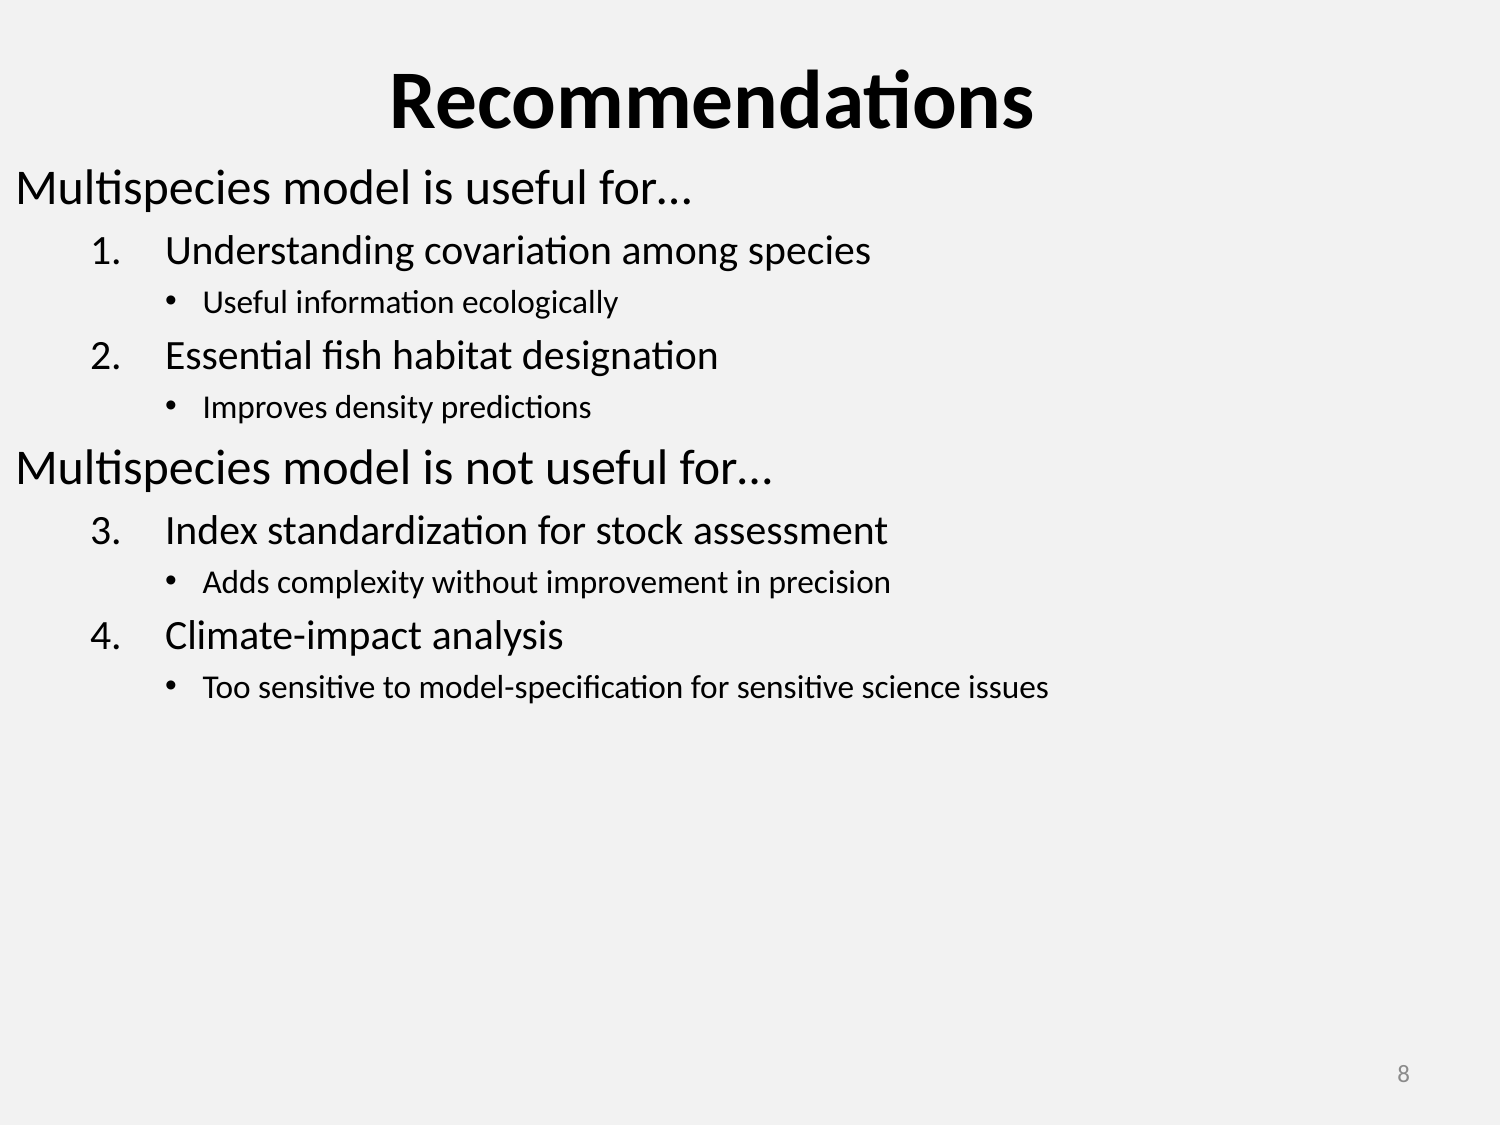

Recommendations
Multispecies model is useful for…
Understanding covariation among species
Useful information ecologically
Essential fish habitat designation
Improves density predictions
Multispecies model is not useful for…
Index standardization for stock assessment
Adds complexity without improvement in precision
Climate-impact analysis
Too sensitive to model-specification for sensitive science issues
8